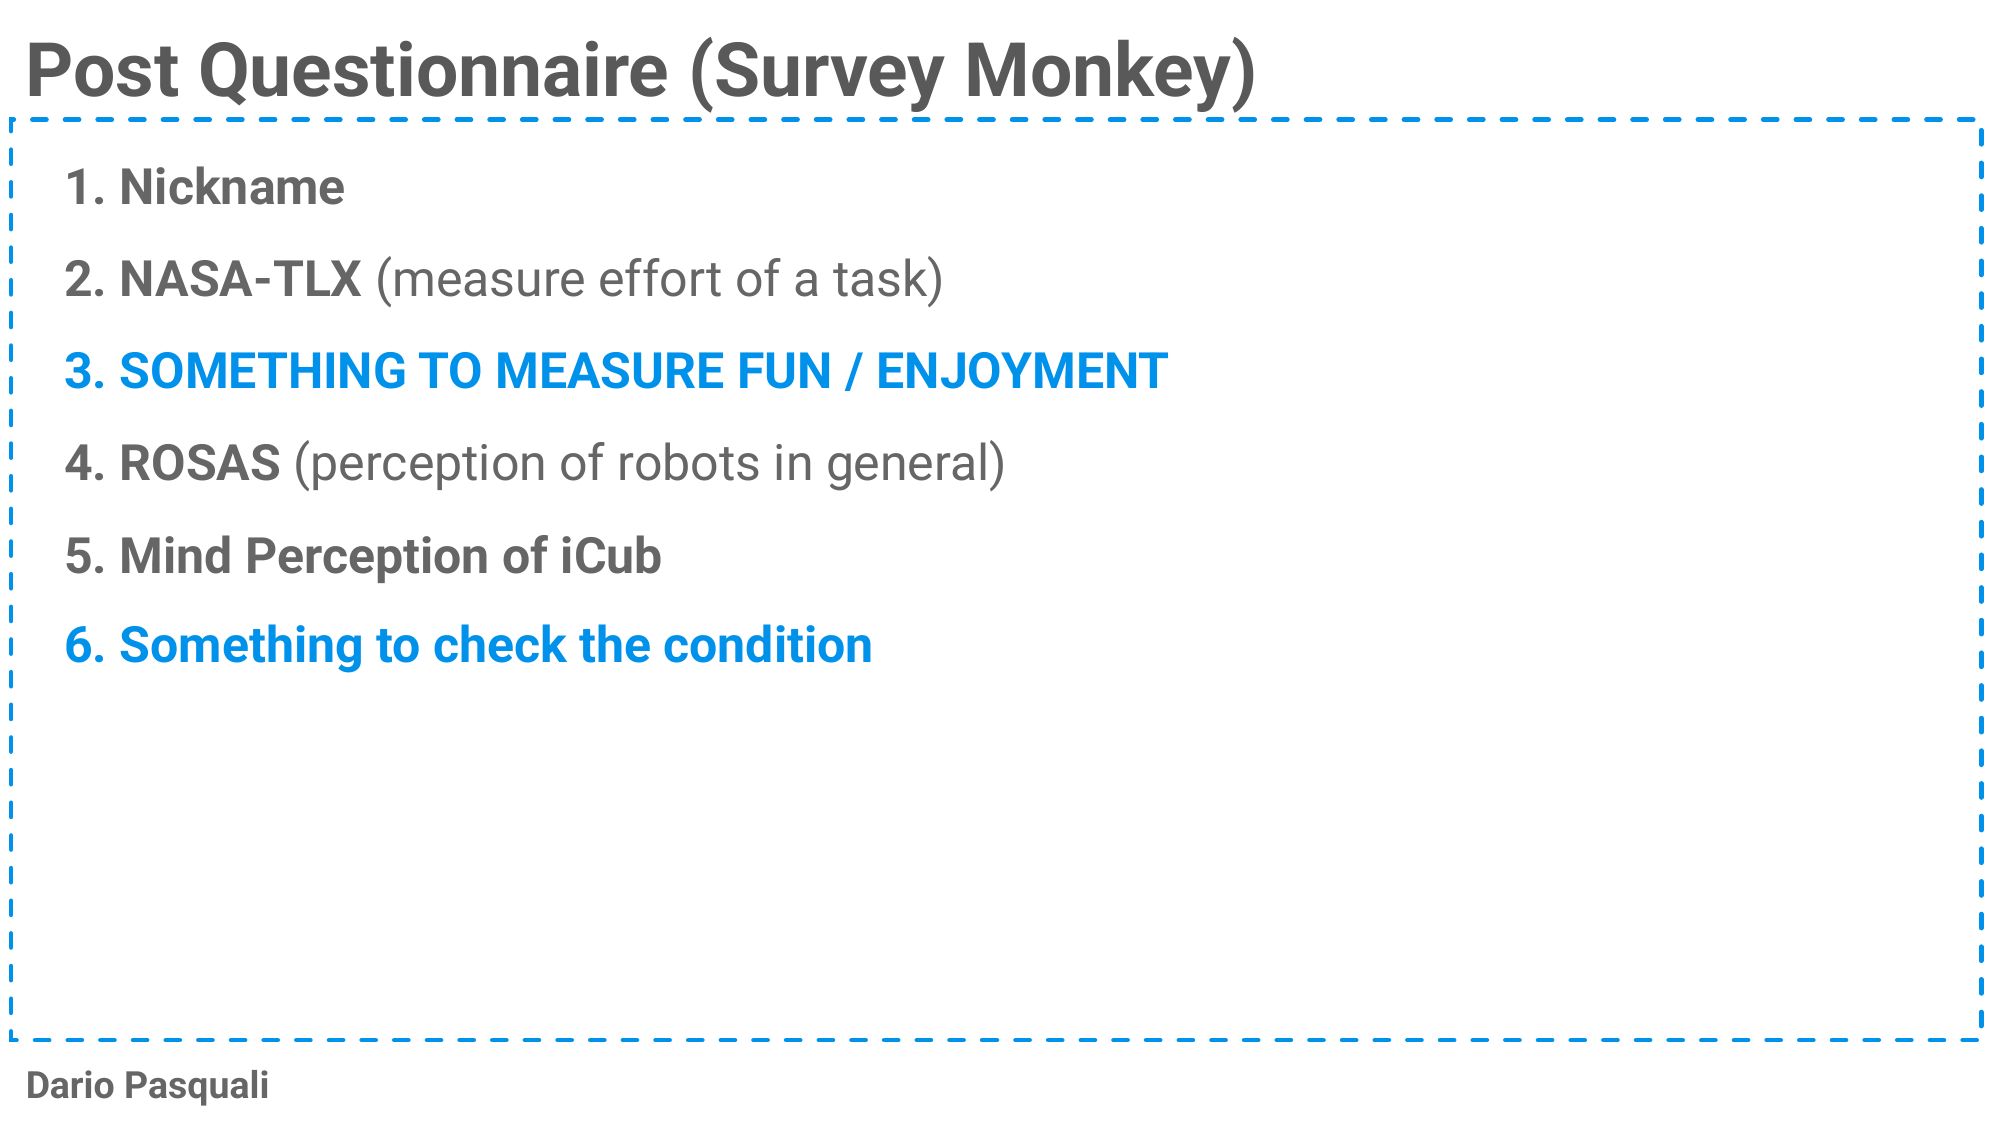

Post Questionnaire (Survey Monkey)

1. Nickname
2. NASA-TLX (measure effort of a task)
3. SOMETHING TO MEASURE FUN / ENJOYMENT
4. ROSAS (perception of robots in general)
5. Mind Perception of iCub
6. Something to check the condition
Dario Pasquali